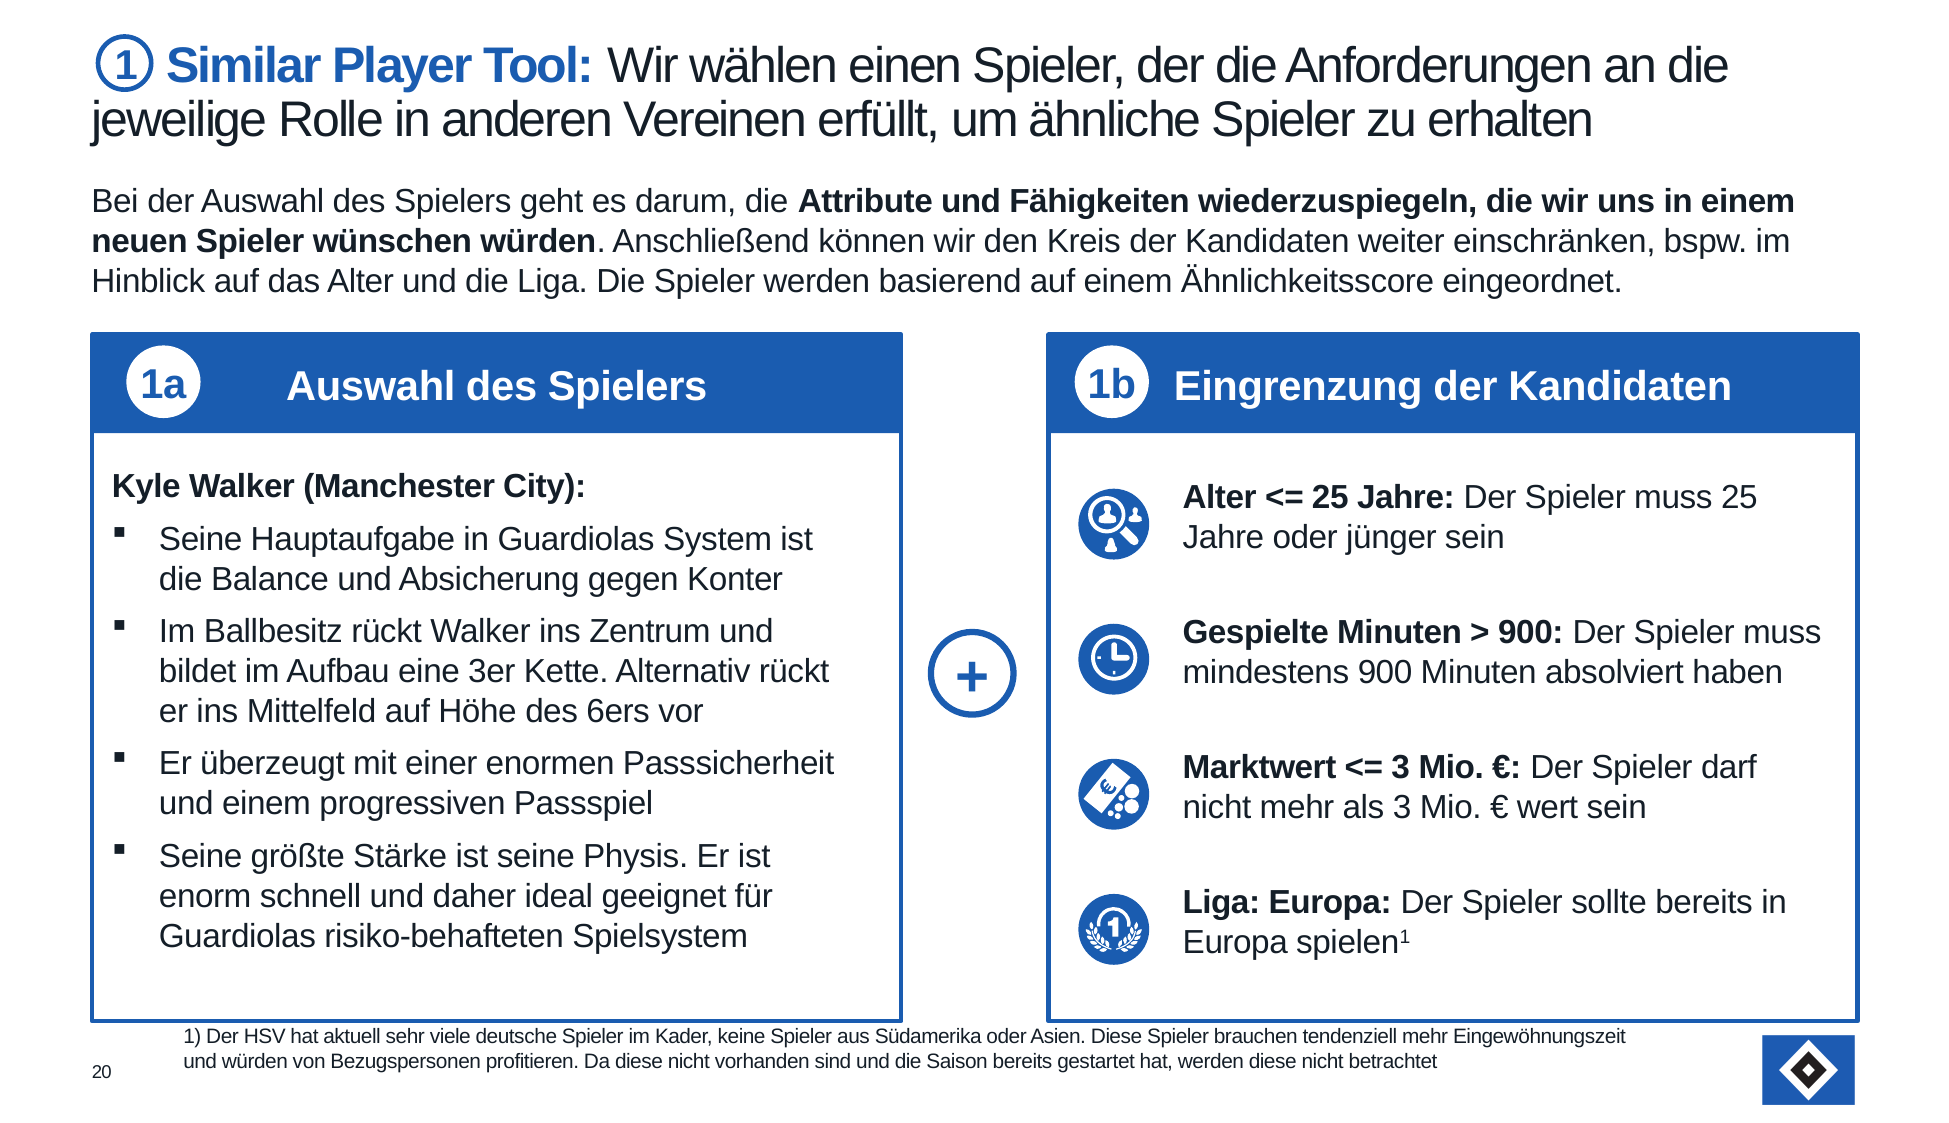

# Similar Player Tool: Wir wählen einen Spieler, der die Anforderungen an die jeweilige Rolle in anderen Vereinen erfüllt, um ähnliche Spieler zu erhalten
1
Bei der Auswahl des Spielers geht es darum, die Attribute und Fähigkeiten wiederzuspiegeln, die wir uns in einem neuen Spieler wünschen würden. Anschließend können wir den Kreis der Kandidaten weiter einschränken, bspw. im Hinblick auf das Alter und die Liga. Die Spieler werden basierend auf einem Ähnlichkeitsscore eingeordnet.
Auswahl des Spielers

Eingrenzung der Kandidaten

1a
1b
Kyle Walker (Manchester City):
Seine Hauptaufgabe in Guardiolas System ist die Balance und Absicherung gegen Konter
Im Ballbesitz rückt Walker ins Zentrum und bildet im Aufbau eine 3er Kette. Alternativ rückt er ins Mittelfeld auf Höhe des 6ers vor
Er überzeugt mit einer enormen Passsicherheit und einem progressiven Passspiel
Seine größte Stärke ist seine Physis. Er ist enorm schnell und daher ideal geeignet für Guardiolas risiko-behafteten Spielsystem
Alter <= 25 Jahre: Der Spieler muss 25 Jahre oder jünger sein

Gespielte Minuten > 900: Der Spieler muss mindestens 900 Minuten absolviert haben

+
Marktwert <= 3 Mio. €: Der Spieler darf nicht mehr als 3 Mio. € wert sein

Liga: Europa: Der Spieler sollte bereits in Europa spielen1

20
1) Der HSV hat aktuell sehr viele deutsche Spieler im Kader, keine Spieler aus Südamerika oder Asien. Diese Spieler brauchen tendenziell mehr Eingewöhnungszeit und würden von Bezugspersonen profitieren. Da diese nicht vorhanden sind und die Saison bereits gestartet hat, werden diese nicht betrachtet